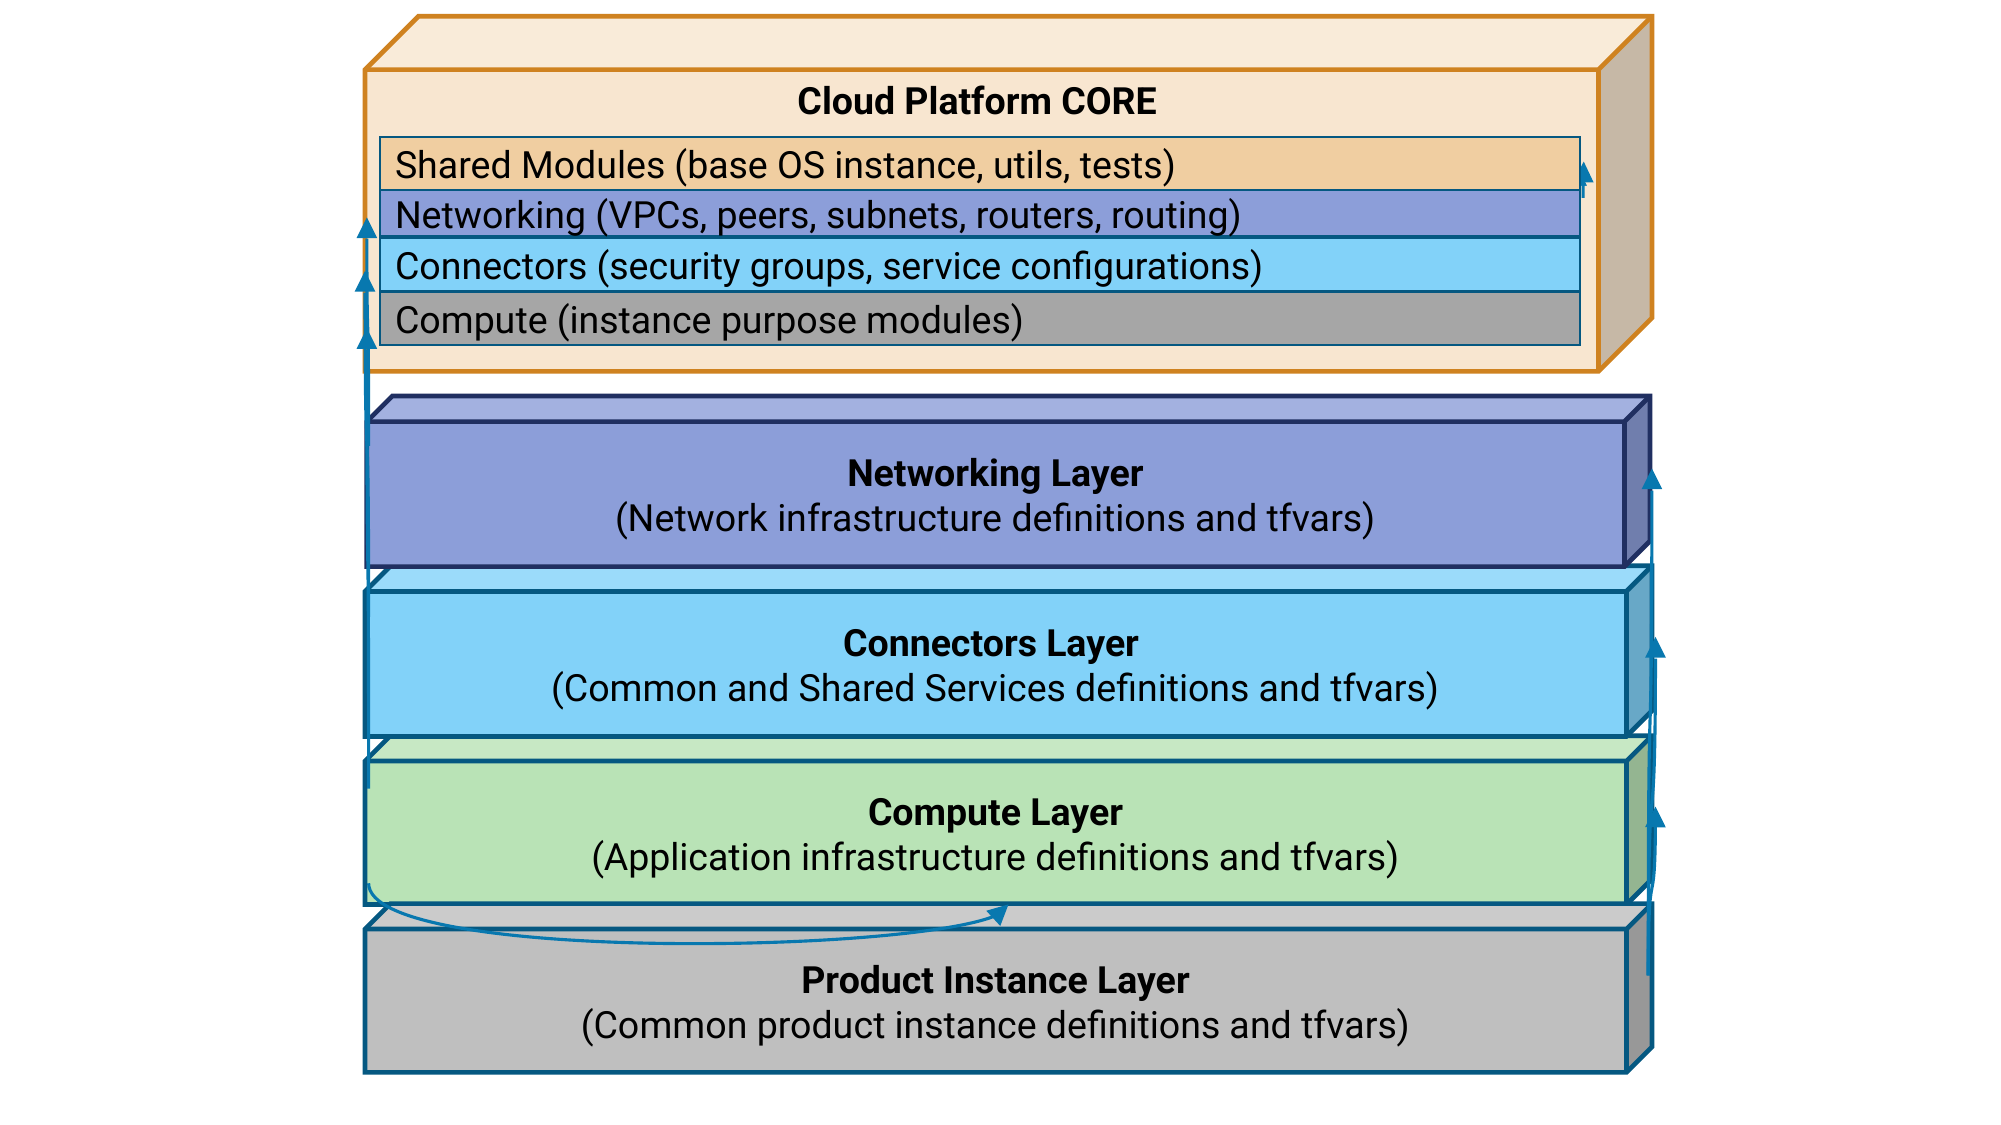

Cloud Platform CORE
Shared Modules (base OS instance, utils, tests)
Networking (VPCs, peers, subnets, routers, routing)
Connectors (security groups, service configurations)
Compute (instance purpose modules)
Networking Layer
(Network infrastructure definitions and tfvars)
Connectors Layer
(Common and Shared Services definitions and tfvars)
Compute Layer
(Application infrastructure definitions and tfvars)
Product Instance Layer
(Common product instance definitions and tfvars)